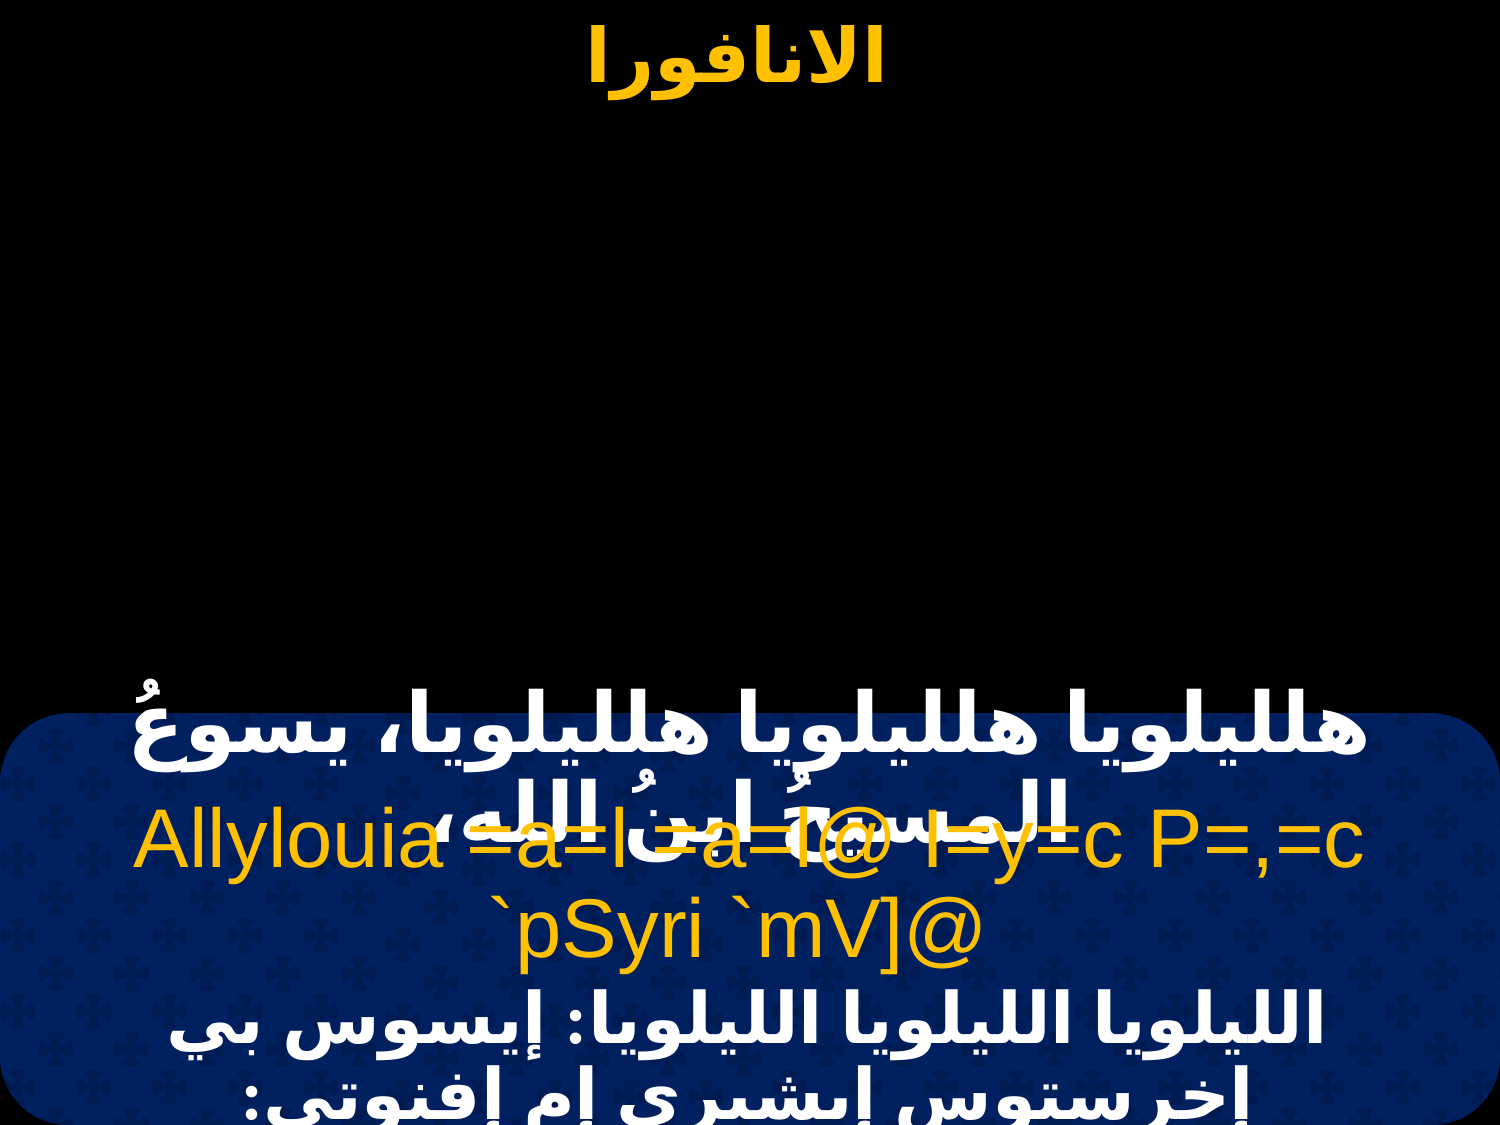

# هلليلويا هلليلويا هلليلويا، يسوعُ المسيحُ ابنُ الله،
Allylouia =a=l =a=l@ I=y=c P=,=c `pSyri `mV]@
الليلويا الليلويا الليلويا: إيسوس بي إخرستوس إبشيري إم إفنوتي: